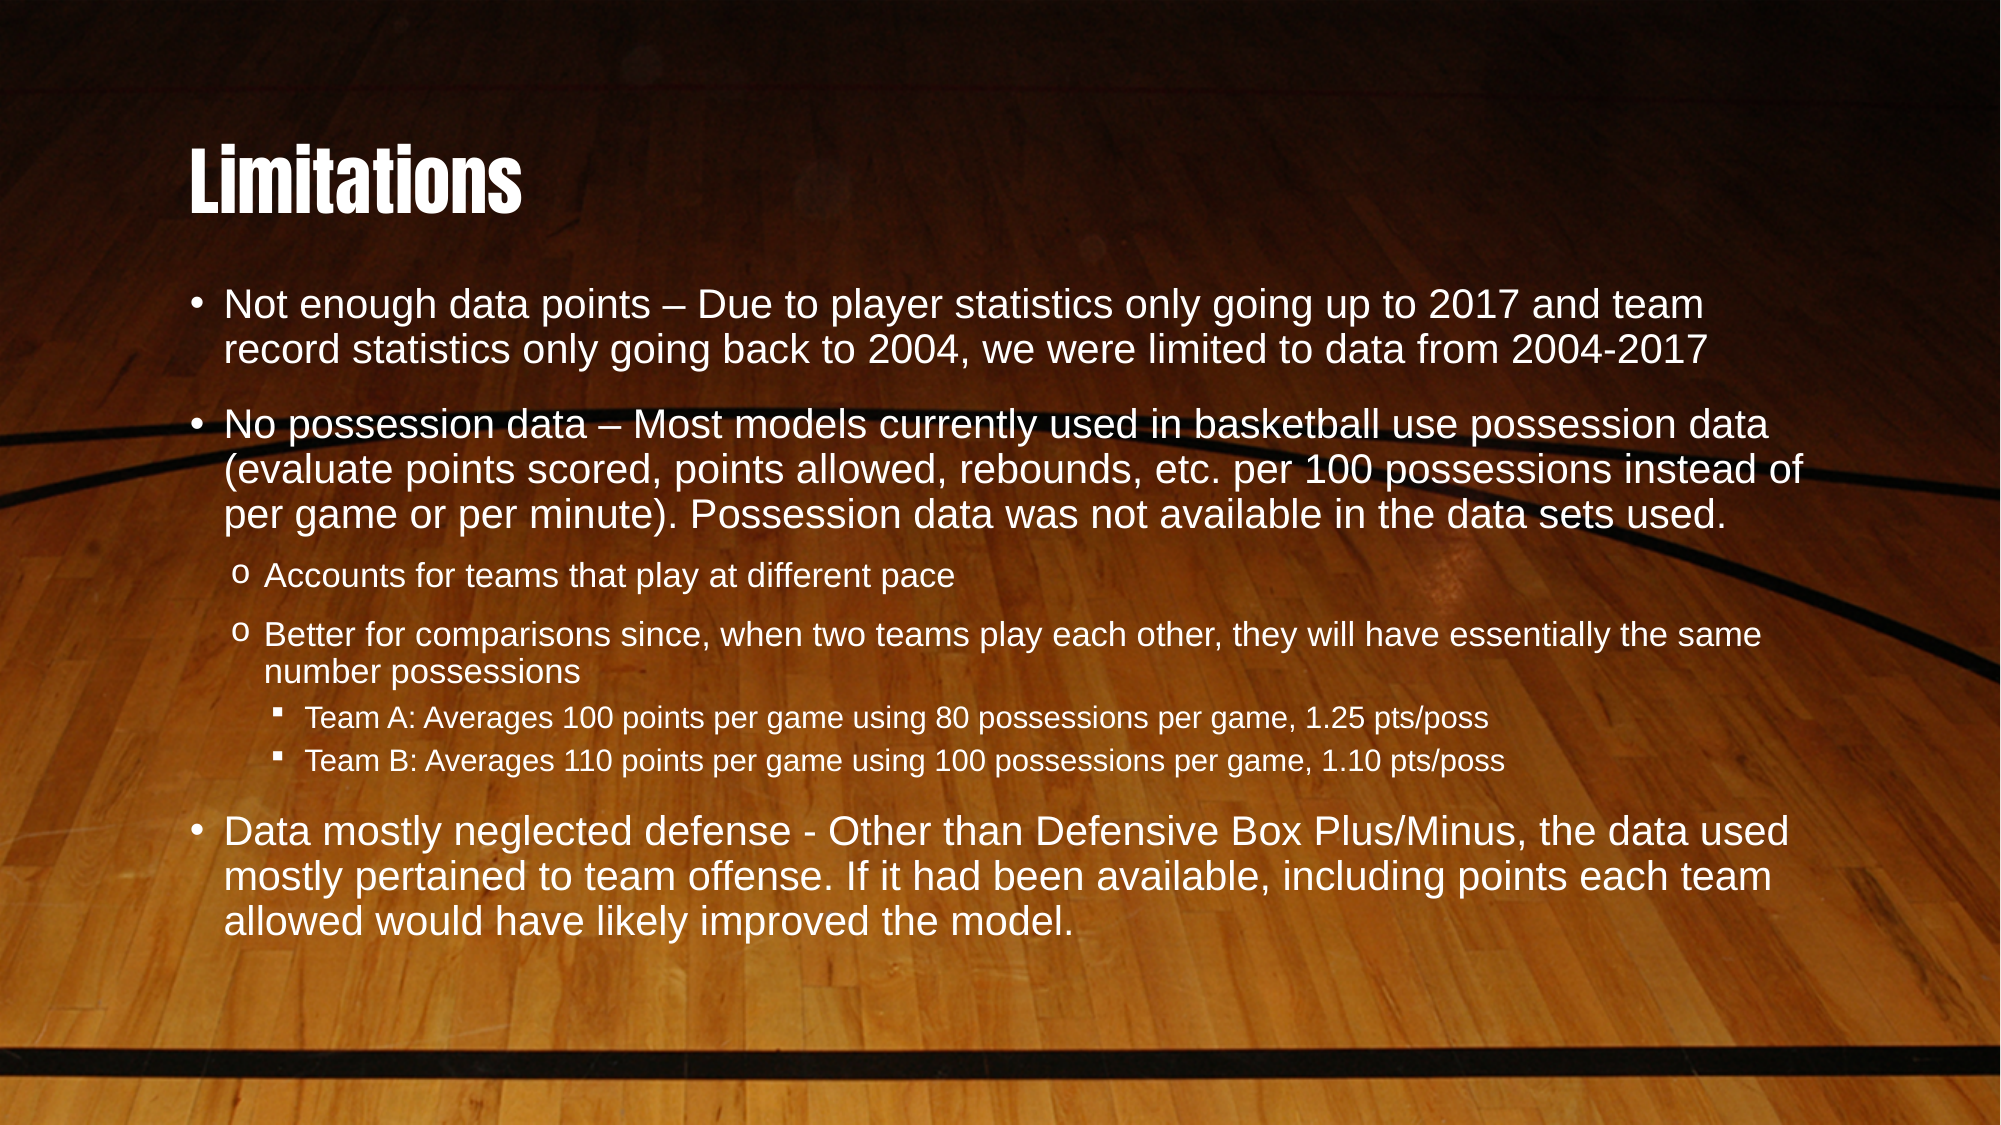

# Limitations
Not enough data points – Due to player statistics only going up to 2017 and team record statistics only going back to 2004, we were limited to data from 2004-2017
No possession data – Most models currently used in basketball use possession data (evaluate points scored, points allowed, rebounds, etc. per 100 possessions instead of per game or per minute). Possession data was not available in the data sets used.
Accounts for teams that play at different pace
Better for comparisons since, when two teams play each other, they will have essentially the same number possessions
Team A: Averages 100 points per game using 80 possessions per game, 1.25 pts/poss
Team B: Averages 110 points per game using 100 possessions per game, 1.10 pts/poss
Data mostly neglected defense - Other than Defensive Box Plus/Minus, the data used mostly pertained to team offense. If it had been available, including points each team allowed would have likely improved the model.